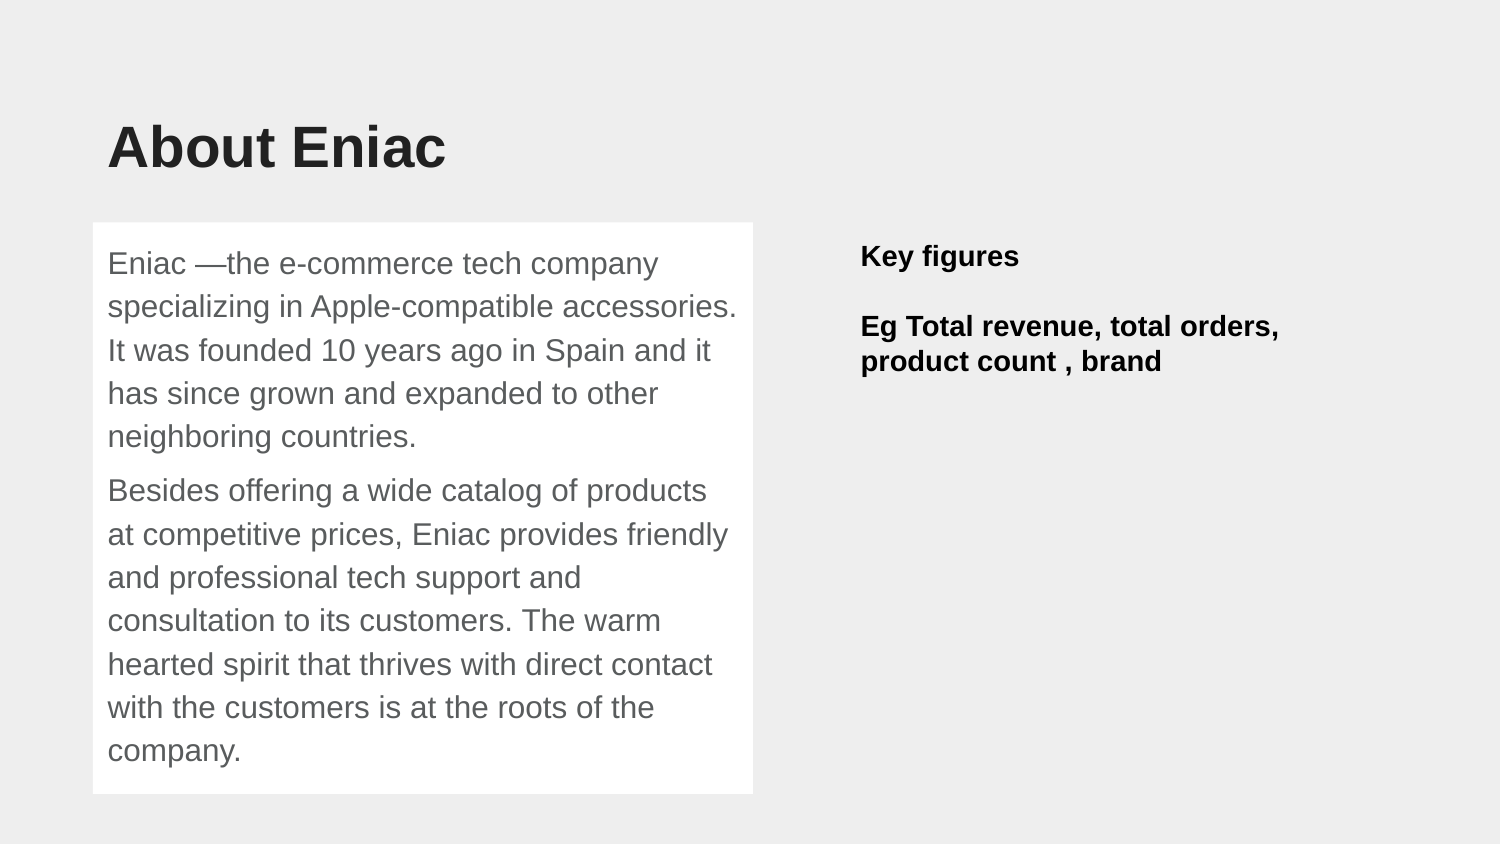

# About Eniac
Eniac —the e-commerce tech company specializing in Apple-compatible accessories. It was founded 10 years ago in Spain and it has since grown and expanded to other neighboring countries.
Besides offering a wide catalog of products at competitive prices, Eniac provides friendly and professional tech support and consultation to its customers. The warm hearted spirit that thrives with direct contact with the customers is at the roots of the company.
Key figures

Eg Total revenue, total orders, product count , brand